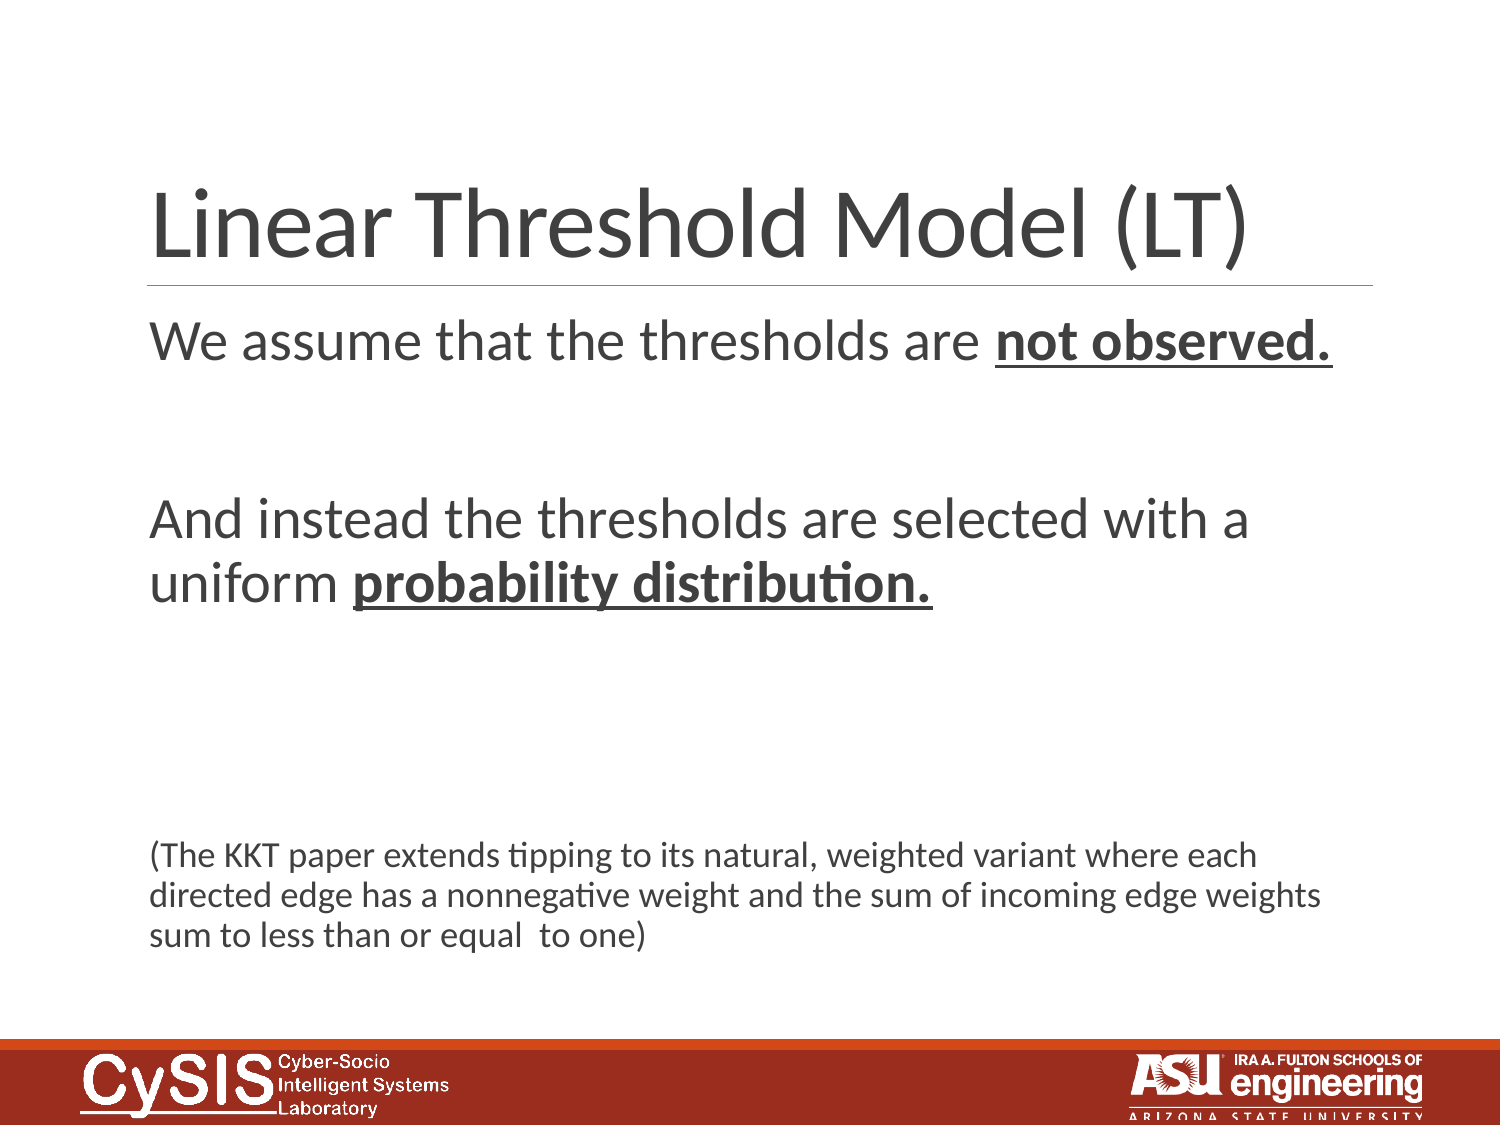

# Linear Threshold Model (LT)
We assume that the thresholds are not observed.

And instead the thresholds are selected with a uniform probability distribution.

(The KKT paper extends tipping to its natural, weighted variant where each directed edge has a nonnegative weight and the sum of incoming edge weights sum to less than or equal  to one)